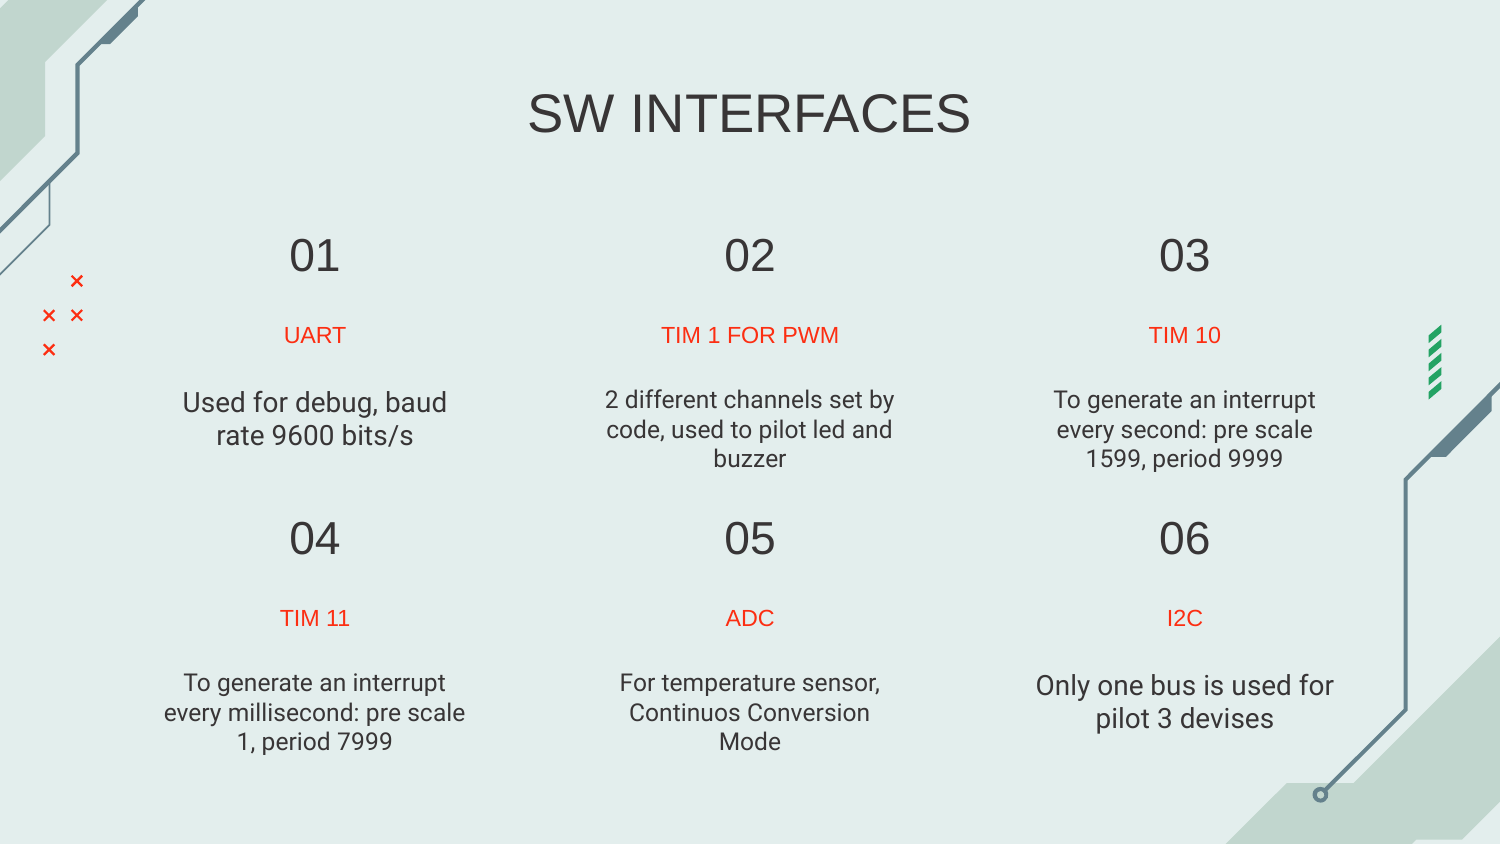

# SW INTERFACES
01
02
03
UART
TIM 1 FOR PWM
TIM 10
Used for debug, baud rate 9600 bits/s
2 different channels set by code, used to pilot led and buzzer
To generate an interrupt every second: pre scale 1599, period 9999
04
05
06
TIM 11
ADC
I2C
To generate an interrupt every millisecond: pre scale 1, period 7999
For temperature sensor, Continuos Conversion Mode
Only one bus is used for pilot 3 devises